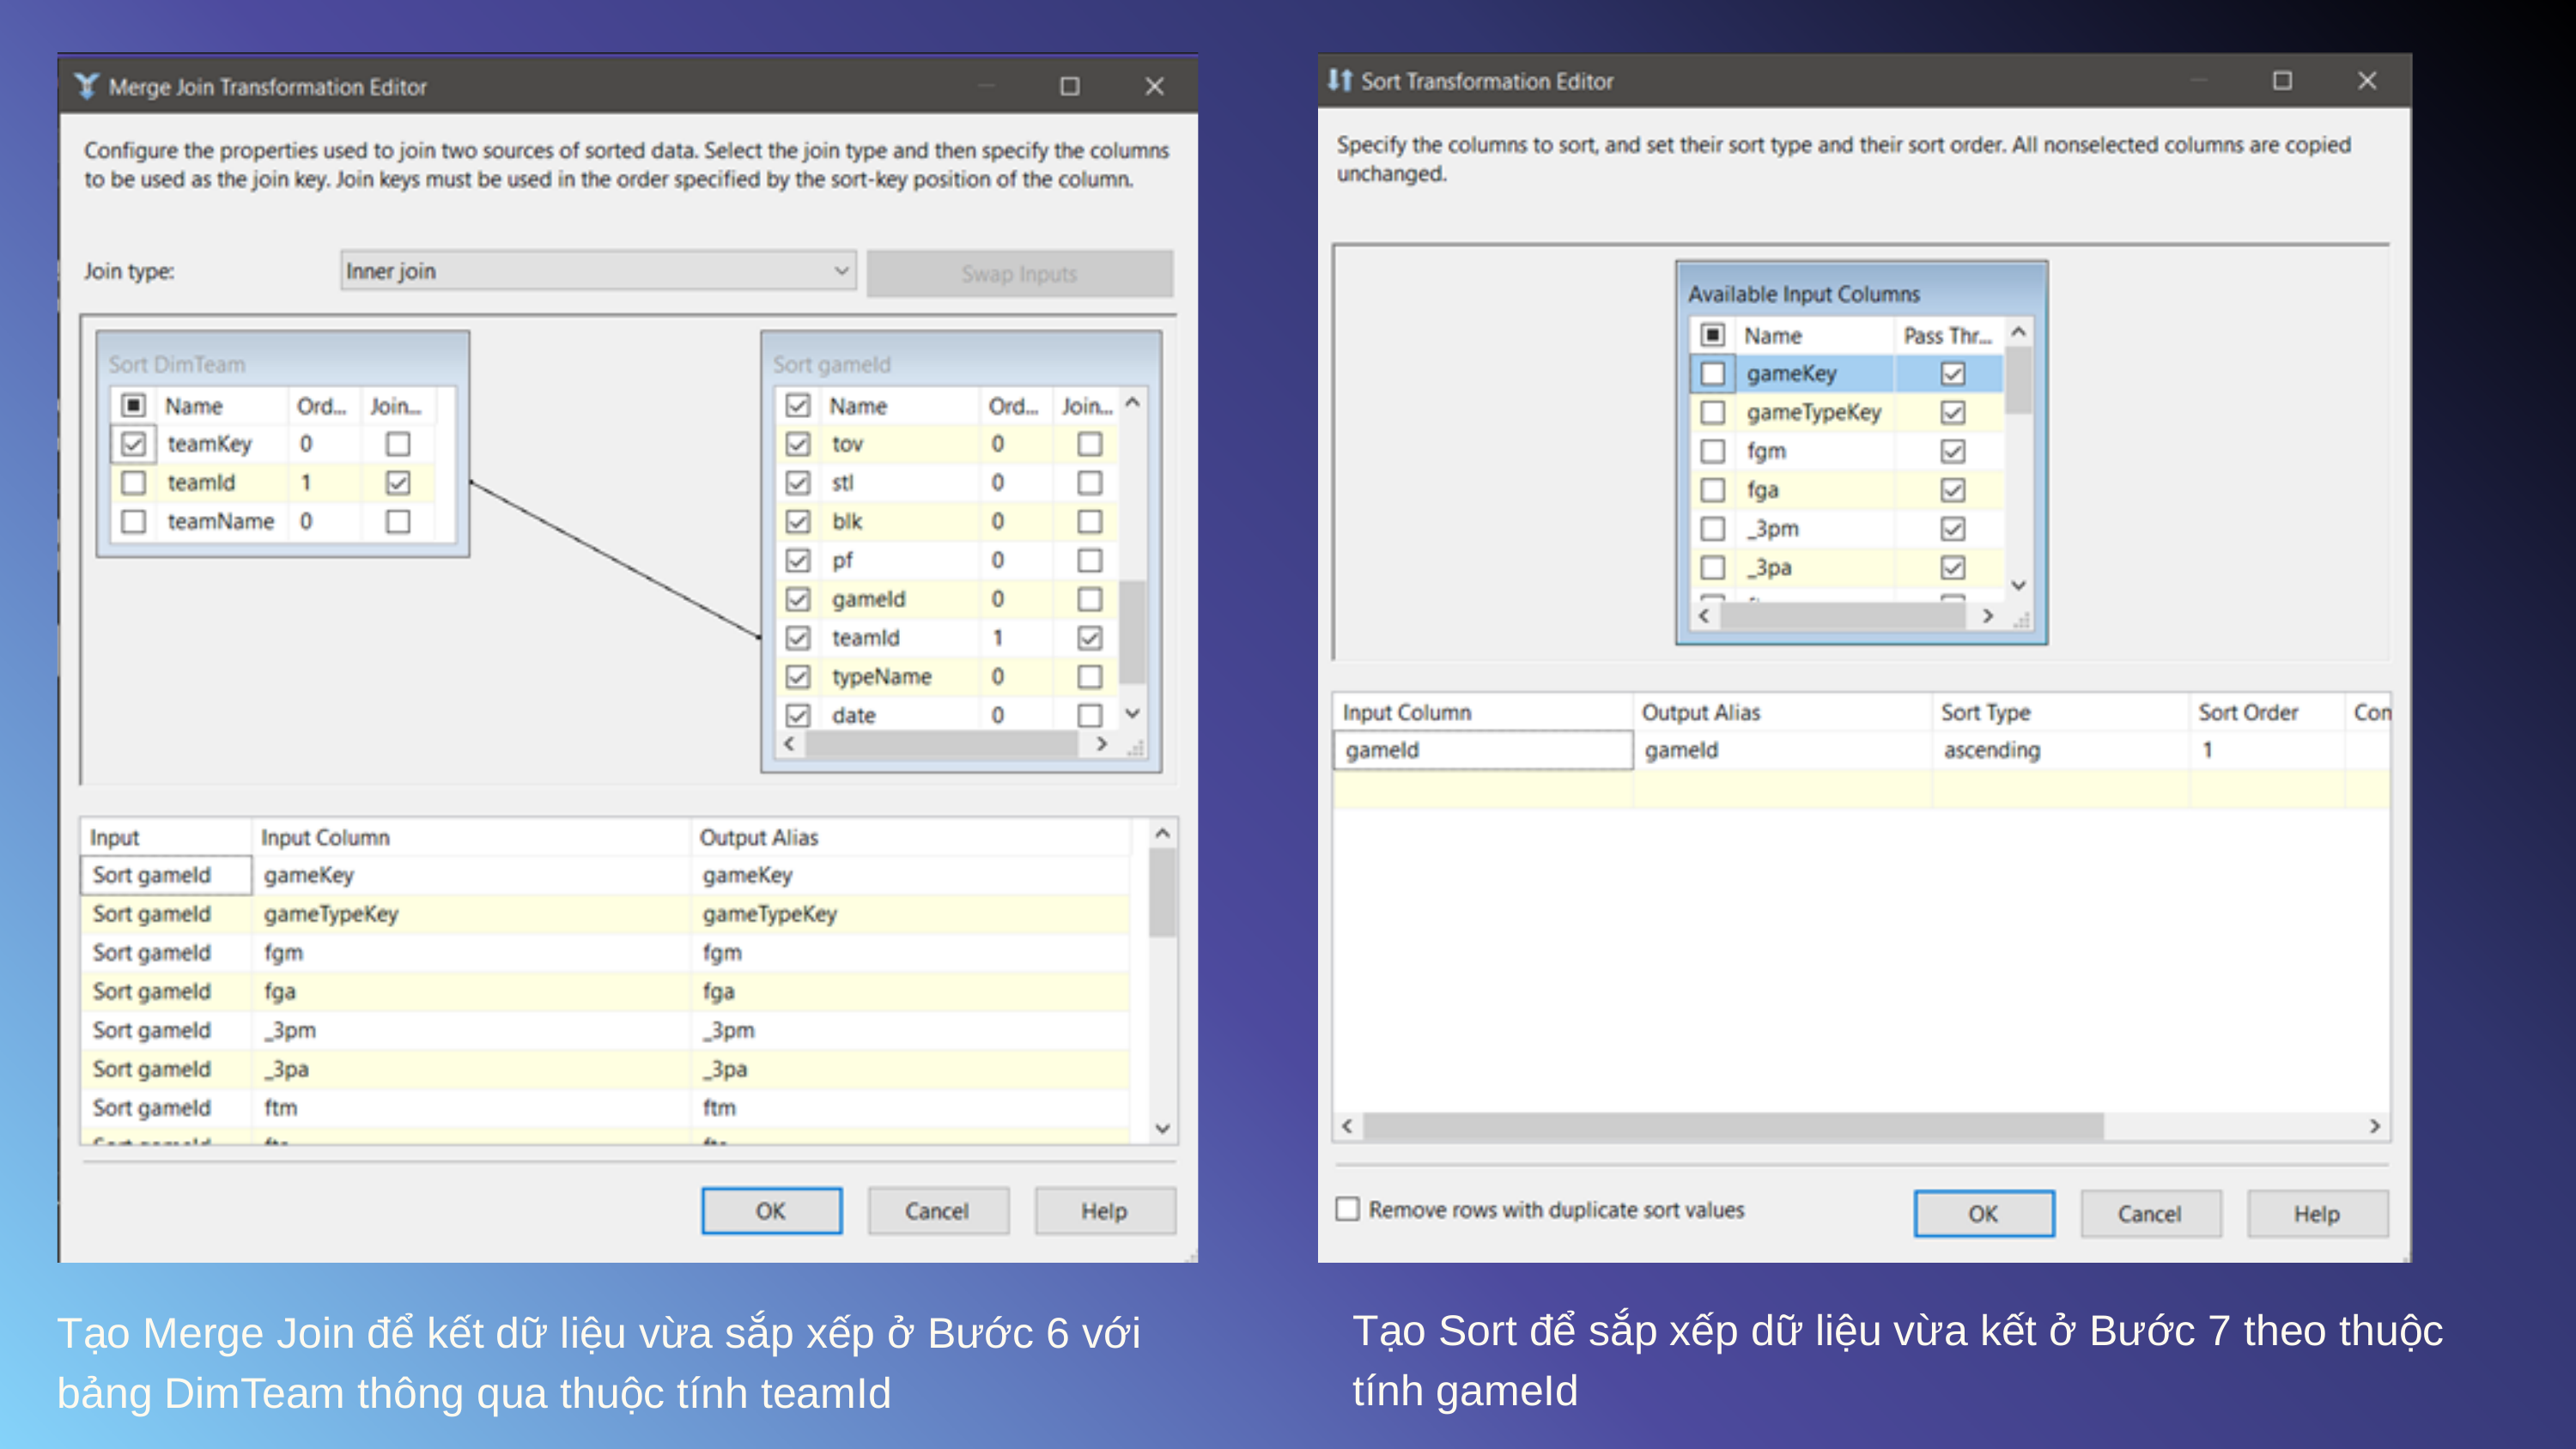

Tạo Sort để sắp xếp dữ liệu vừa kết ở Bước 7 theo thuộc tính gameId
Tạo Merge Join để kết dữ liệu vừa sắp xếp ở Bước 6 với bảng DimTeam thông qua thuộc tính teamId